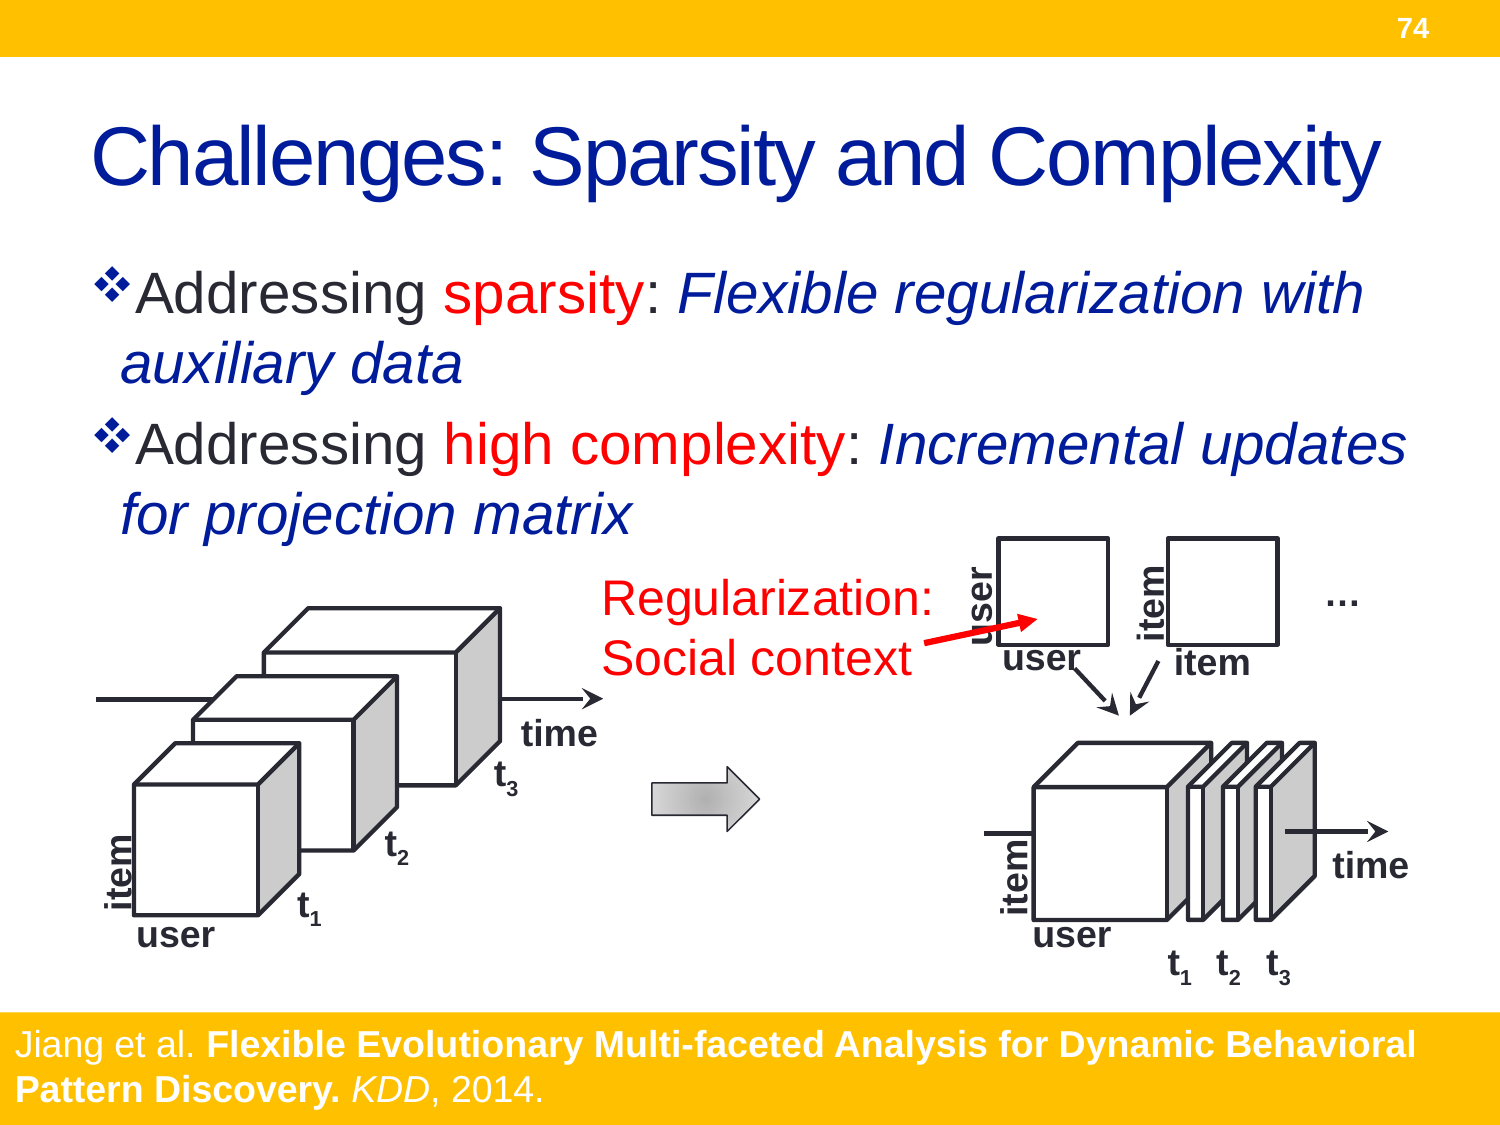

74
# Challenges: Sparsity and Complexity
Addressing sparsity: Flexible regularization with auxiliary data
Addressing high complexity: Incremental updates for projection matrix

Regularization:
Social context
…
item
user

user
item

time
t3

t2
time
item
item
t1
user
user
t1
t2
t3
Jiang et al. Flexible Evolutionary Multi-faceted Analysis for Dynamic Behavioral Pattern Discovery. KDD, 2014.